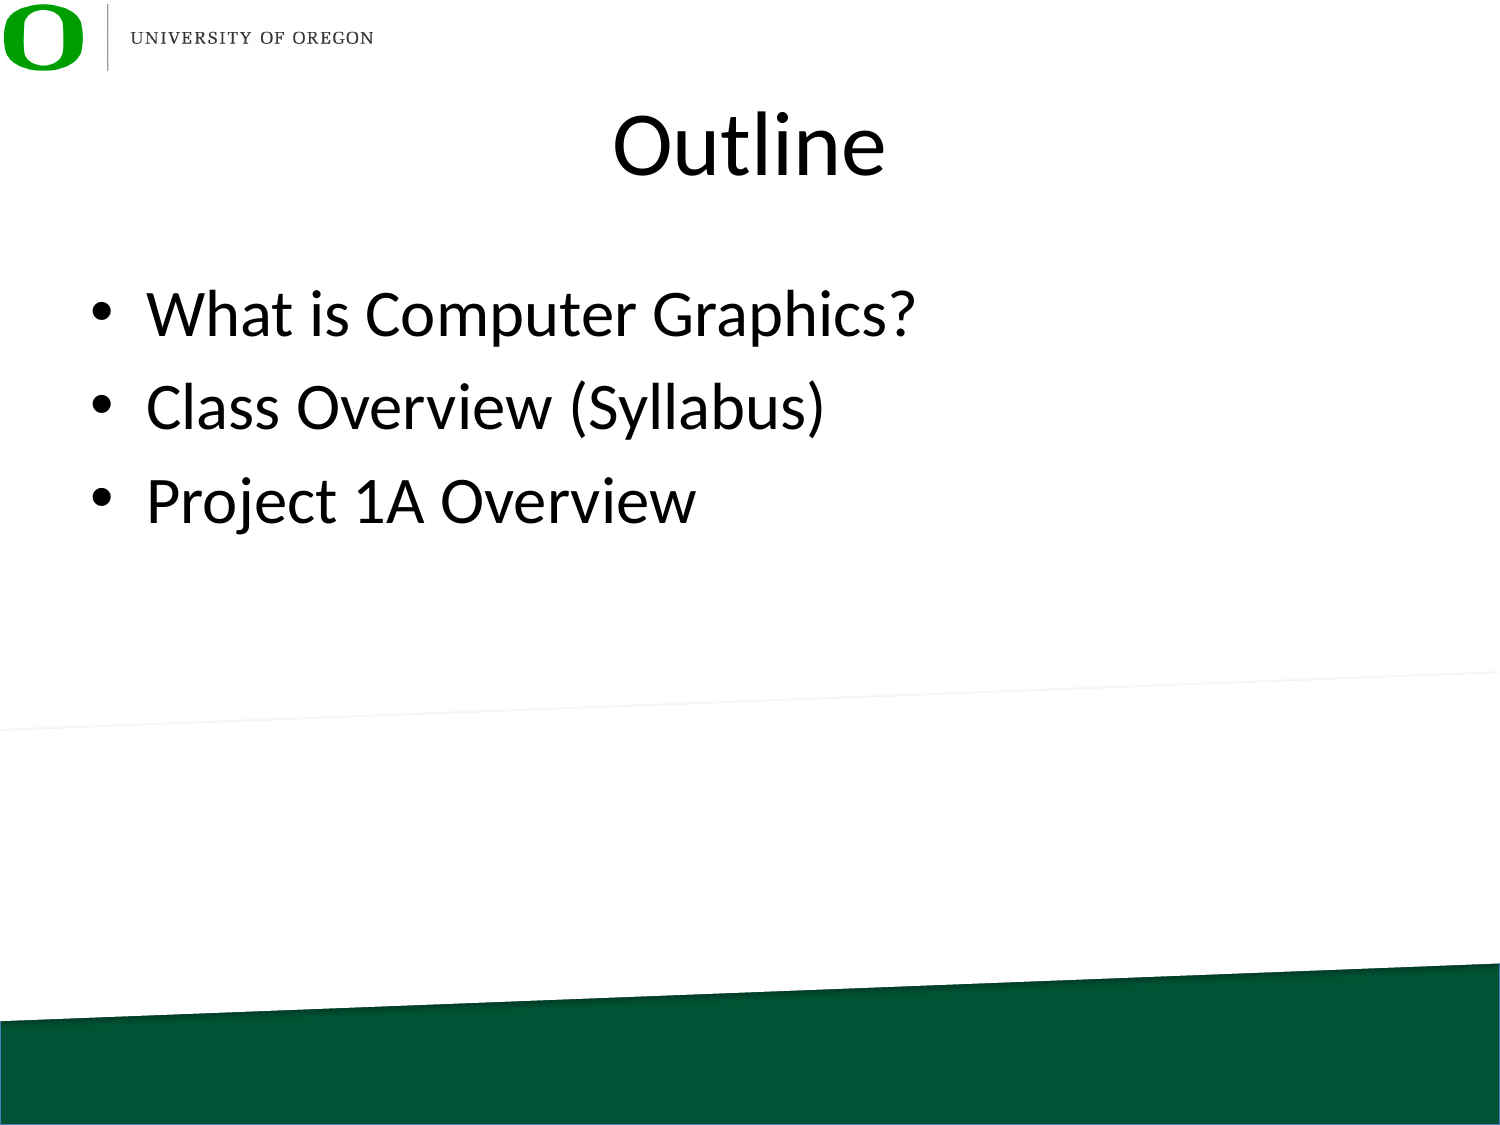

# Outline
What is Computer Graphics?
Class Overview (Syllabus)
Project 1A Overview